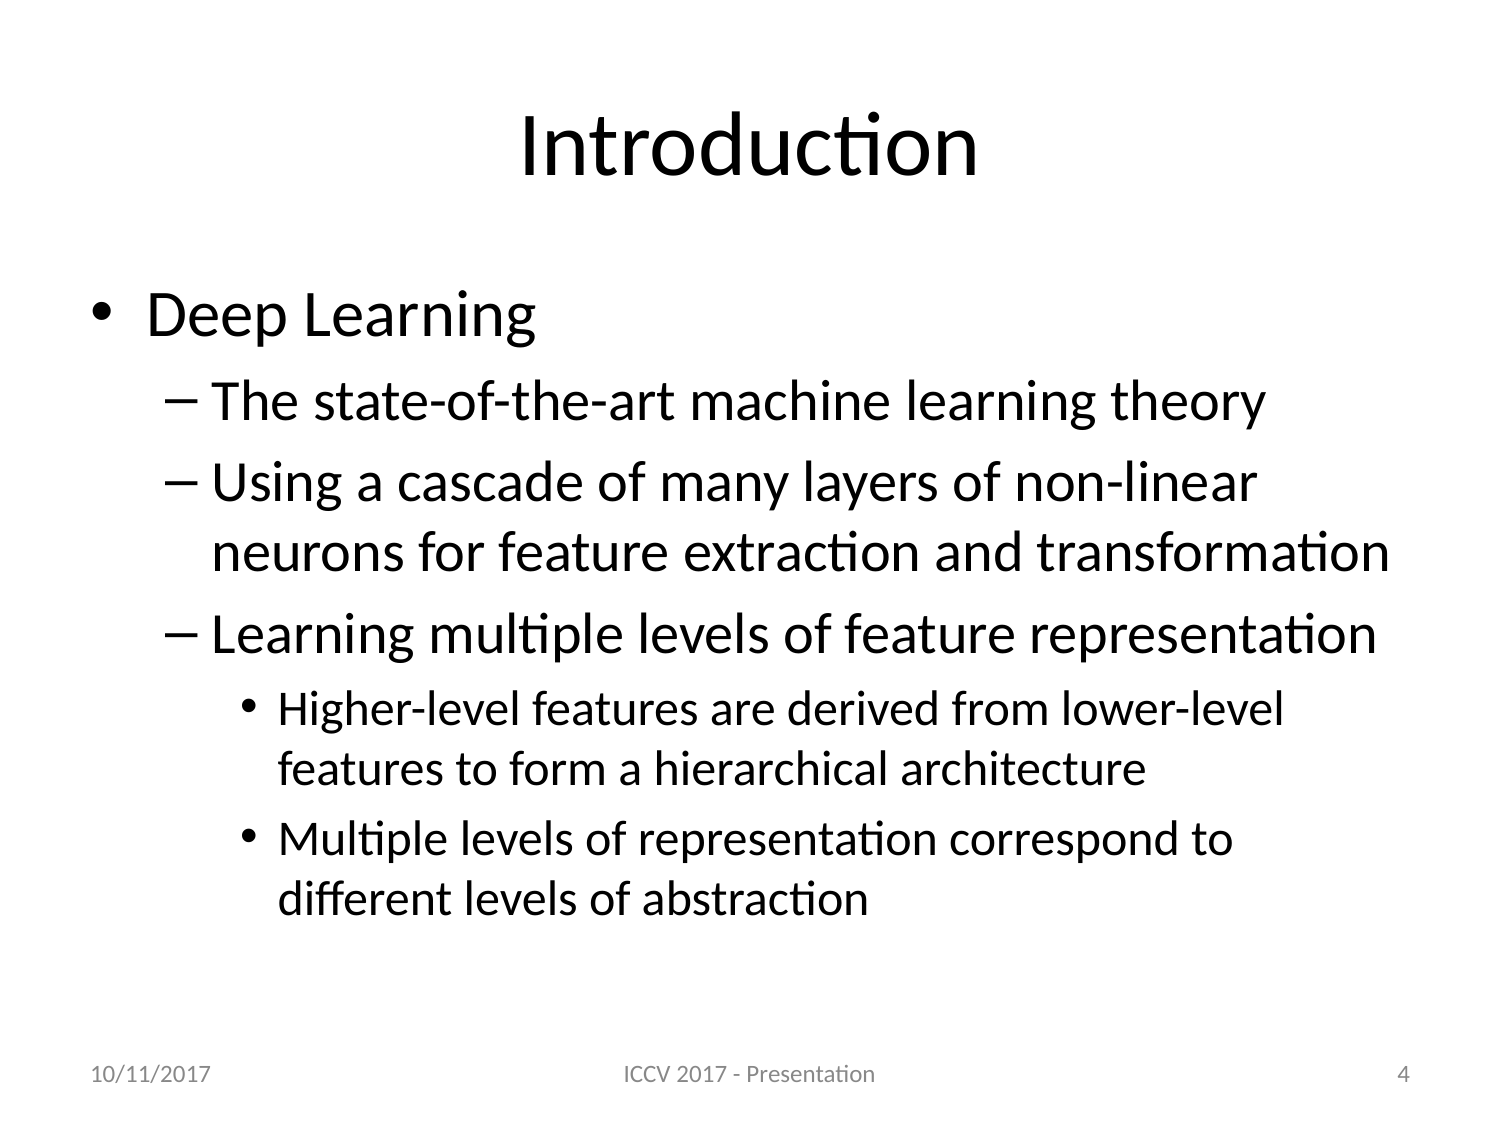

# Introduction
Deep Learning
The state-of-the-art machine learning theory
Using a cascade of many layers of non-linear neurons for feature extraction and transformation
Learning multiple levels of feature representation
Higher-level features are derived from lower-level features to form a hierarchical architecture
Multiple levels of representation correspond to different levels of abstraction
10/11/2017
ICCV 2017 - Presentation
4